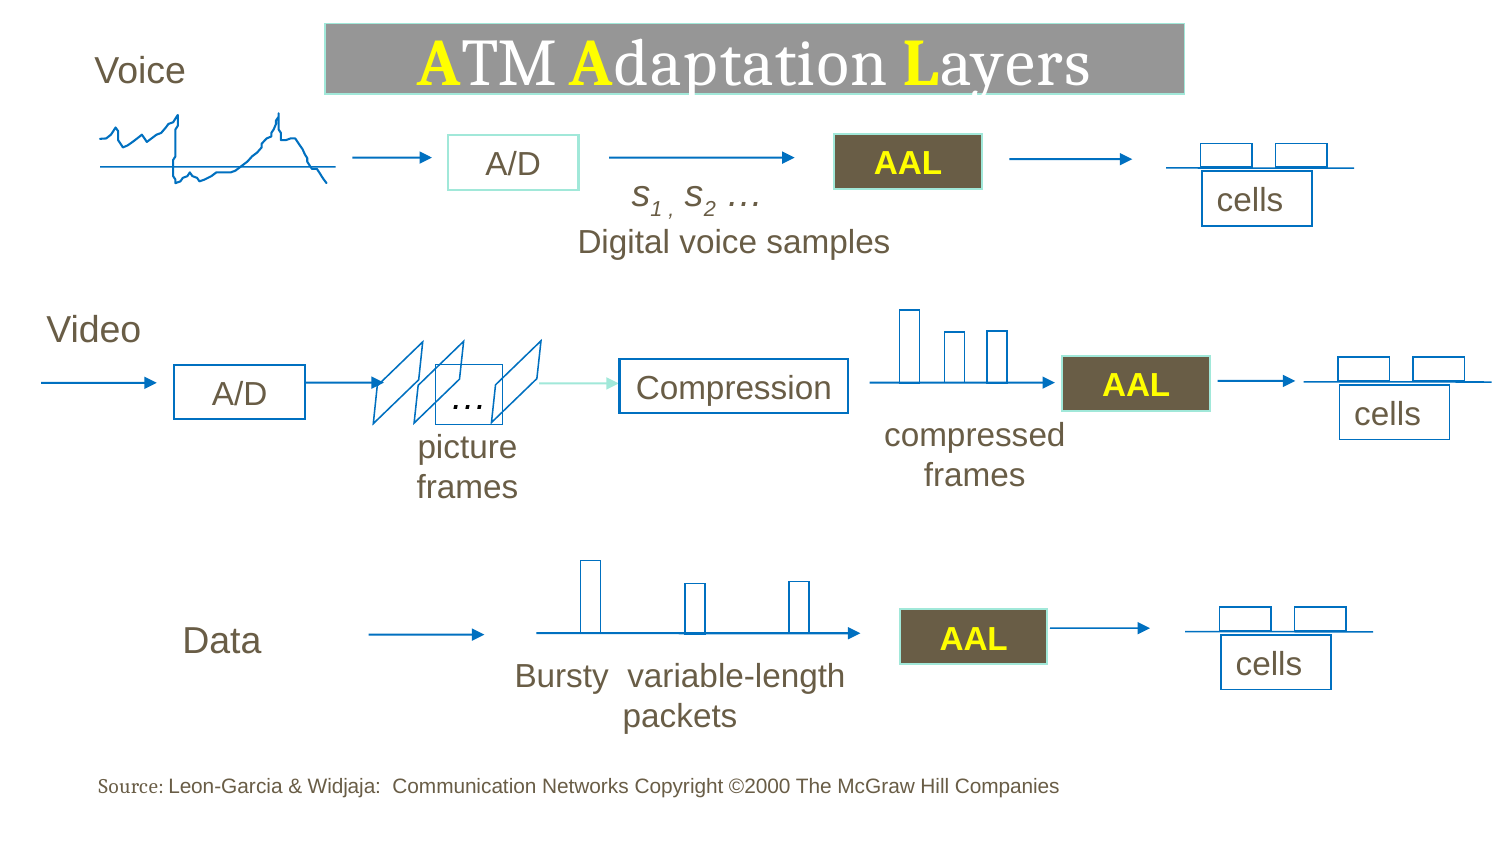

ATM Adaptation Layers
Voice

AAL
A/D

cells

s1 , s2 …

Digital voice samples
Video

AAL

cells
Compression
…

A/D

compressed frames
picture frames

cells
Data
AAL

Bursty  variable-length packets
86
Source: Leon-Garcia & Widjaja:  Communication Networks Copyright ©2000 The McGraw Hill Companies